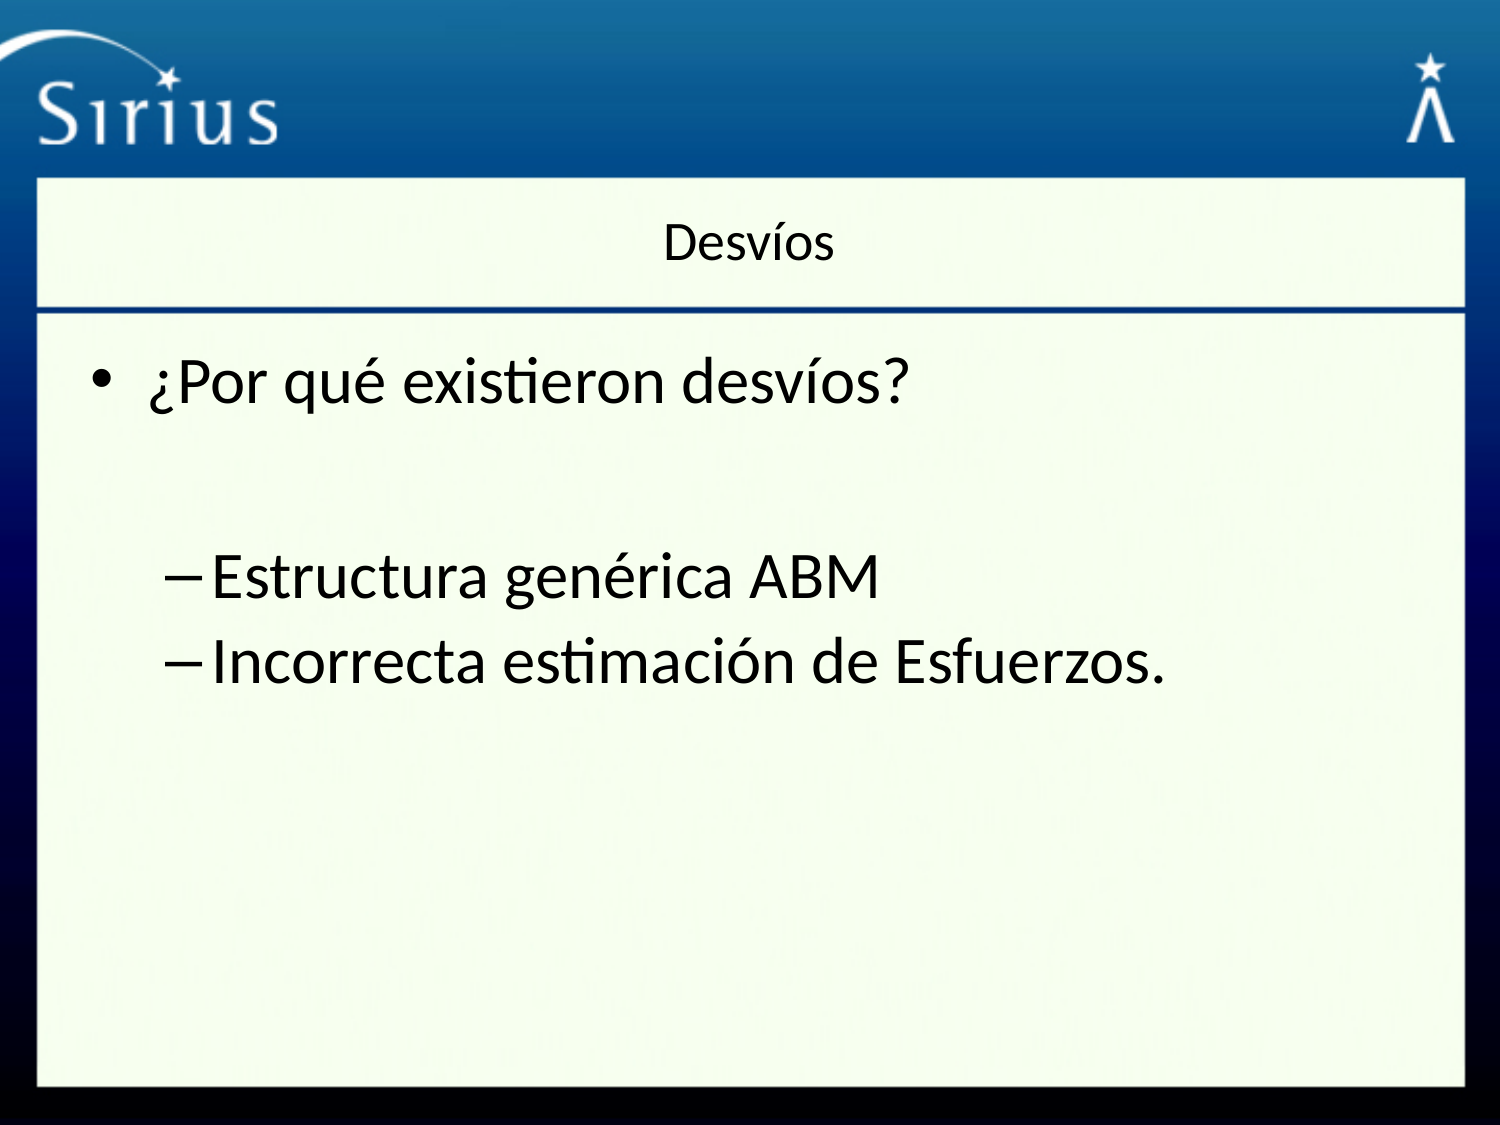

# Desvíos
¿Por qué existieron desvíos?

Estructura genérica ABM
Incorrecta estimación de Esfuerzos.